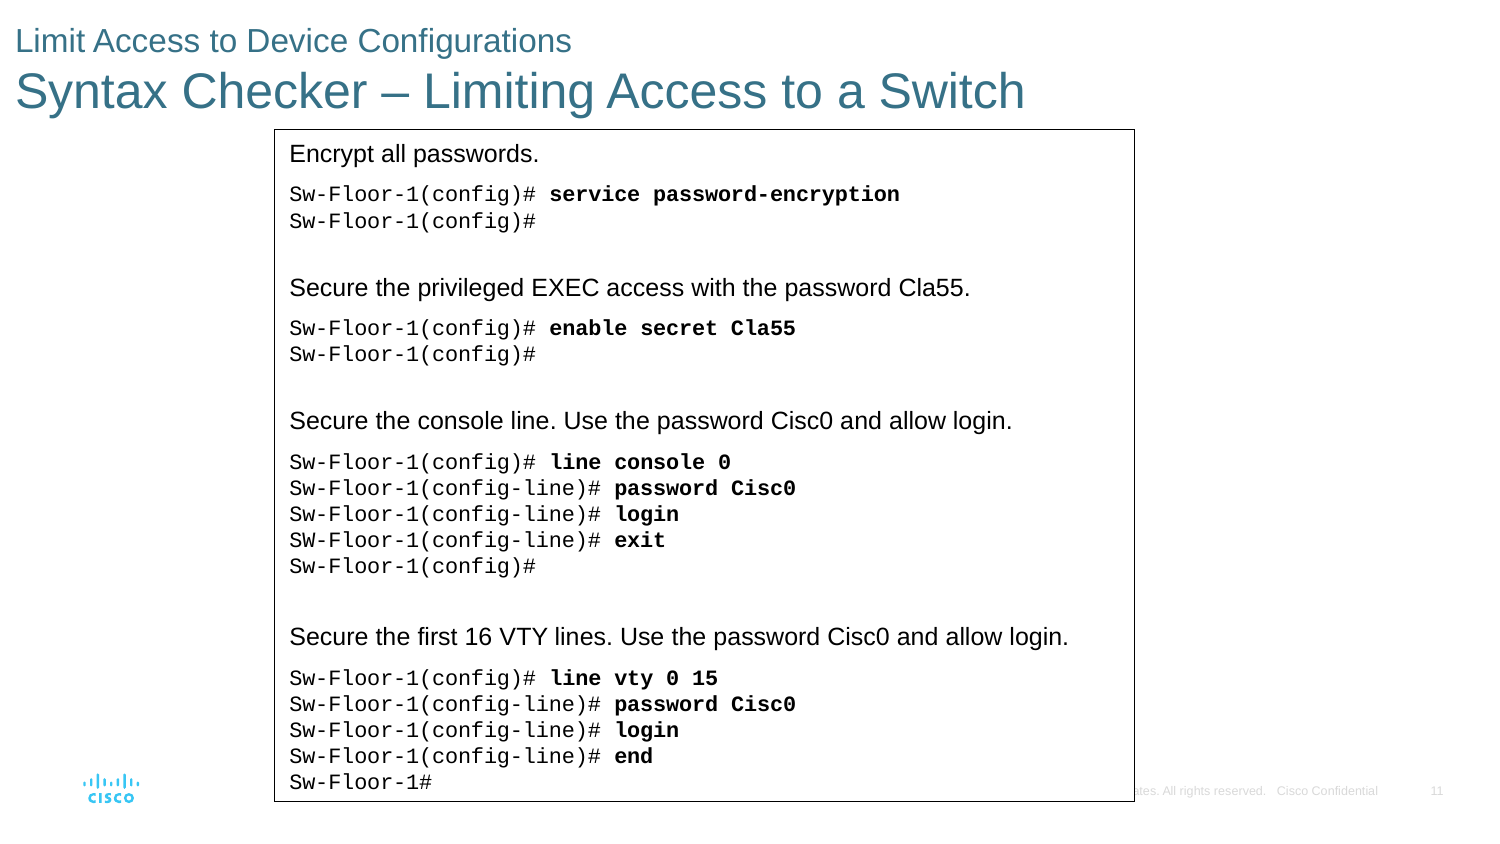

# Limit Access to Device Configurations Syntax Checker – Limiting Access to a Switch
Encrypt all passwords.
Sw-Floor-1(config)# service password-encryption
Sw-Floor-1(config)#

Secure the privileged EXEC access with the password Cla55.
Sw-Floor-1(config)# enable secret Cla55
Sw-Floor-1(config)#

Secure the console line. Use the password Cisc0 and allow login.
Sw-Floor-1(config)# line console 0
Sw-Floor-1(config-line)# password Cisc0
Sw-Floor-1(config-line)# login
SW-Floor-1(config-line)# exit
Sw-Floor-1(config)#

Secure the first 16 VTY lines. Use the password Cisc0 and allow login.
Sw-Floor-1(config)# line vty 0 15
Sw-Floor-1(config-line)# password Cisc0
Sw-Floor-1(config-line)# login
Sw-Floor-1(config-line)# end
Sw-Floor-1#